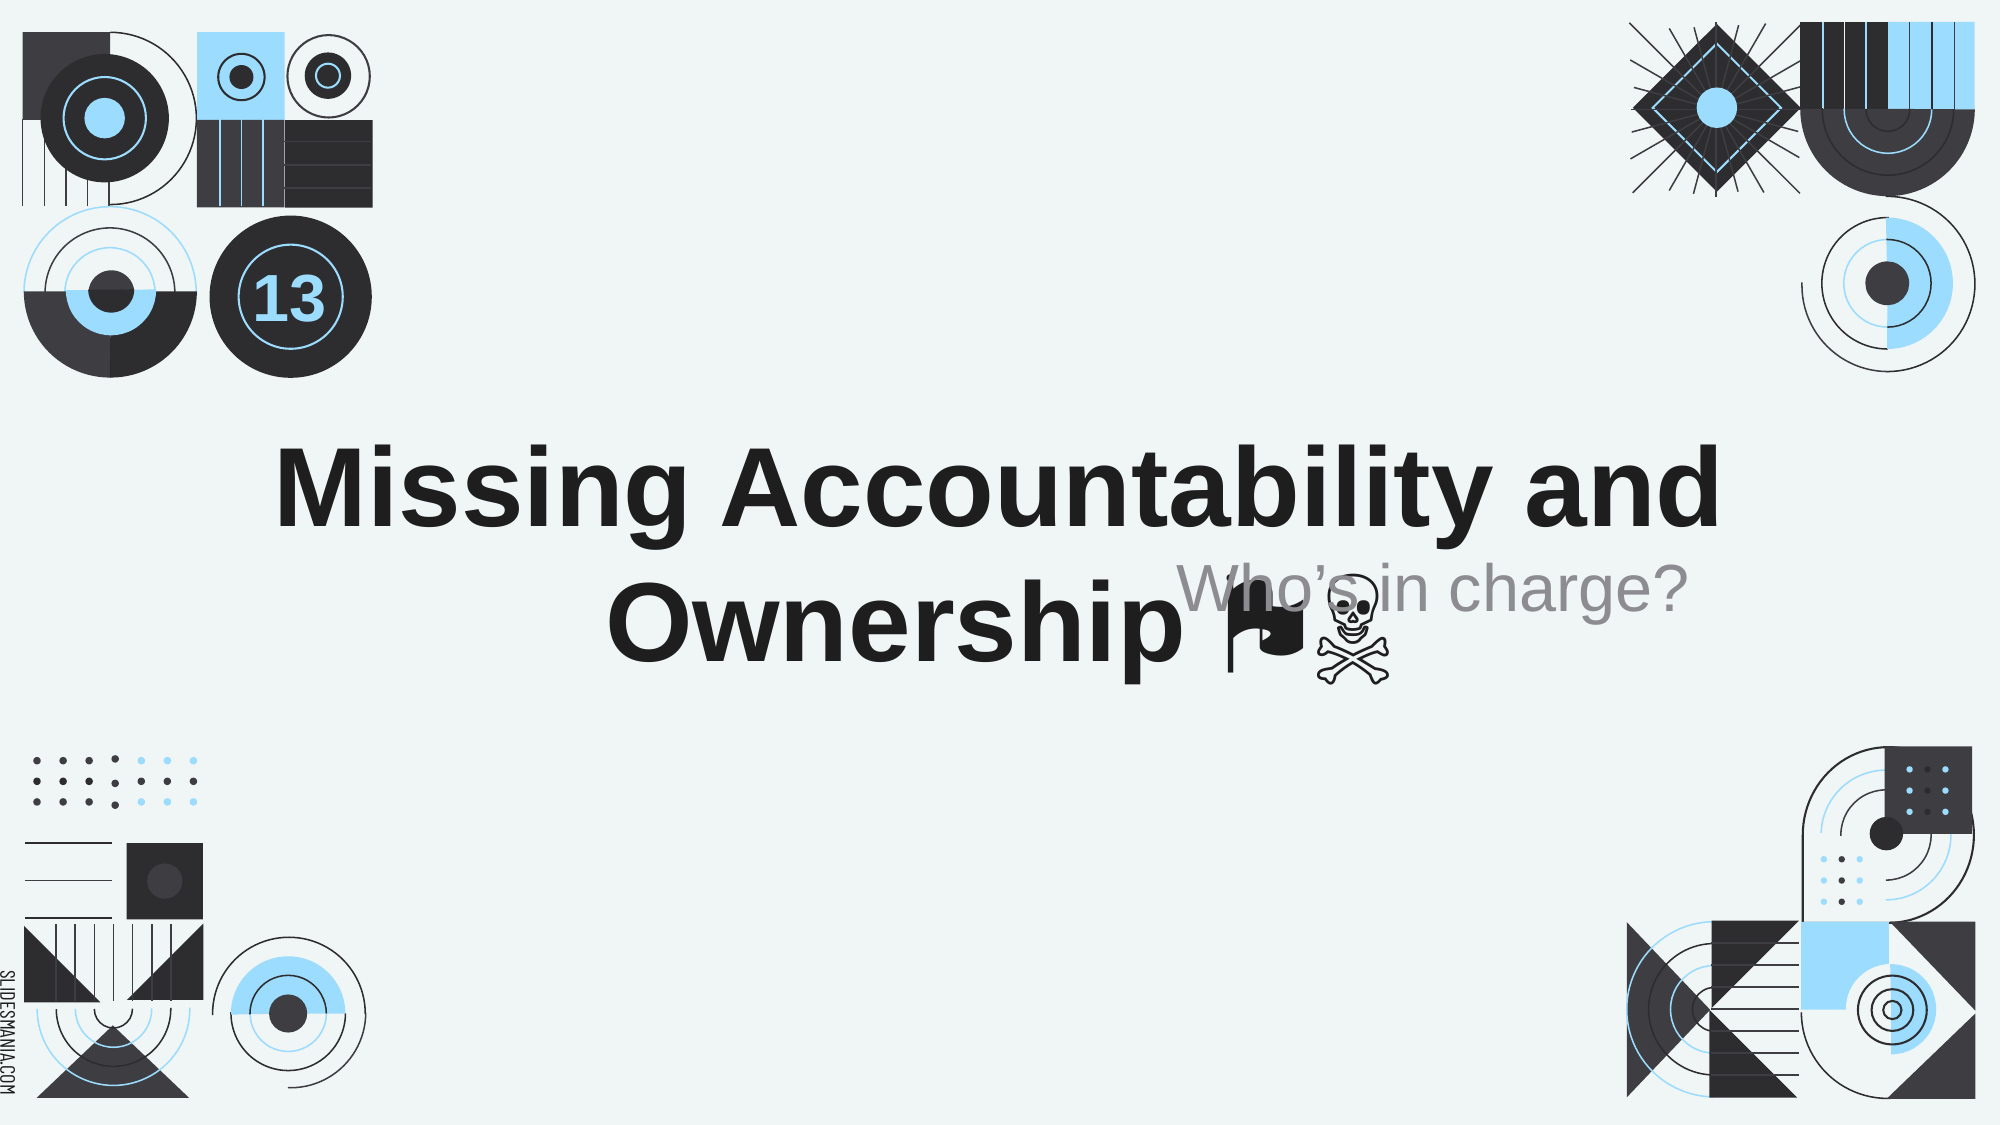

13
Missing Accountability and Ownership 🏴‍☠️
Who’s in charge?